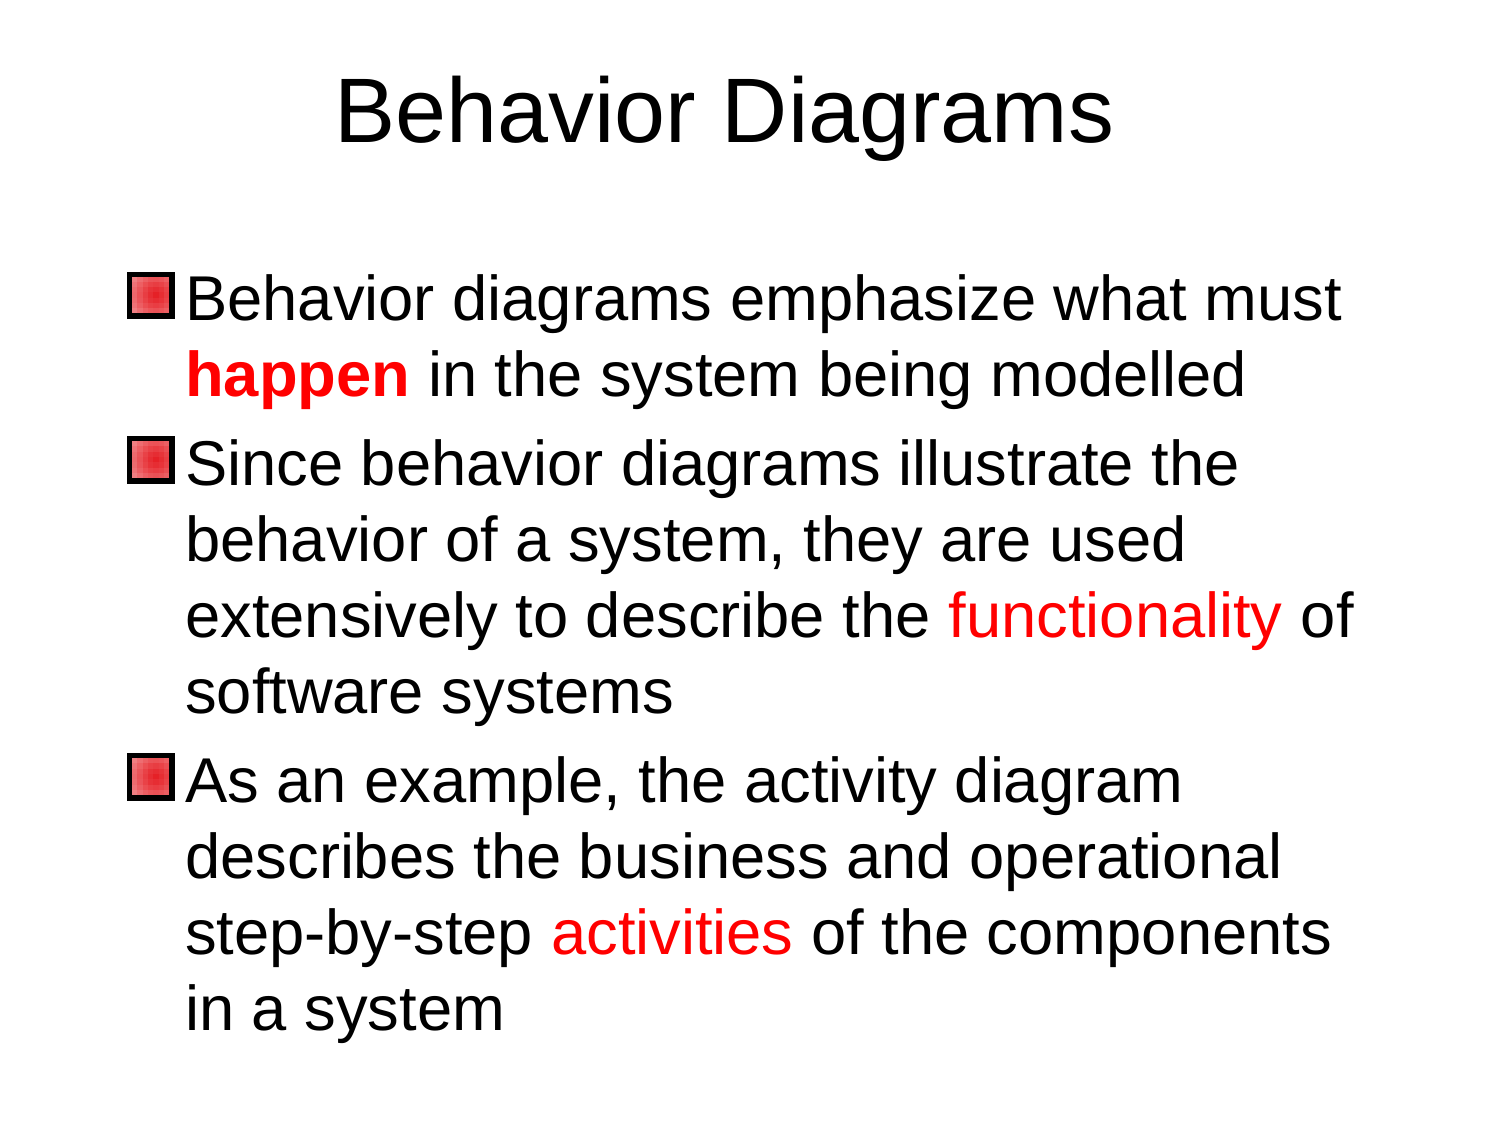

# Behavior Diagrams
Behavior diagrams emphasize what must happen in the system being modelled
Since behavior diagrams illustrate the behavior of a system, they are used extensively to describe the functionality of software systems
As an example, the activity diagram describes the business and operational step-by-step activities of the components in a system